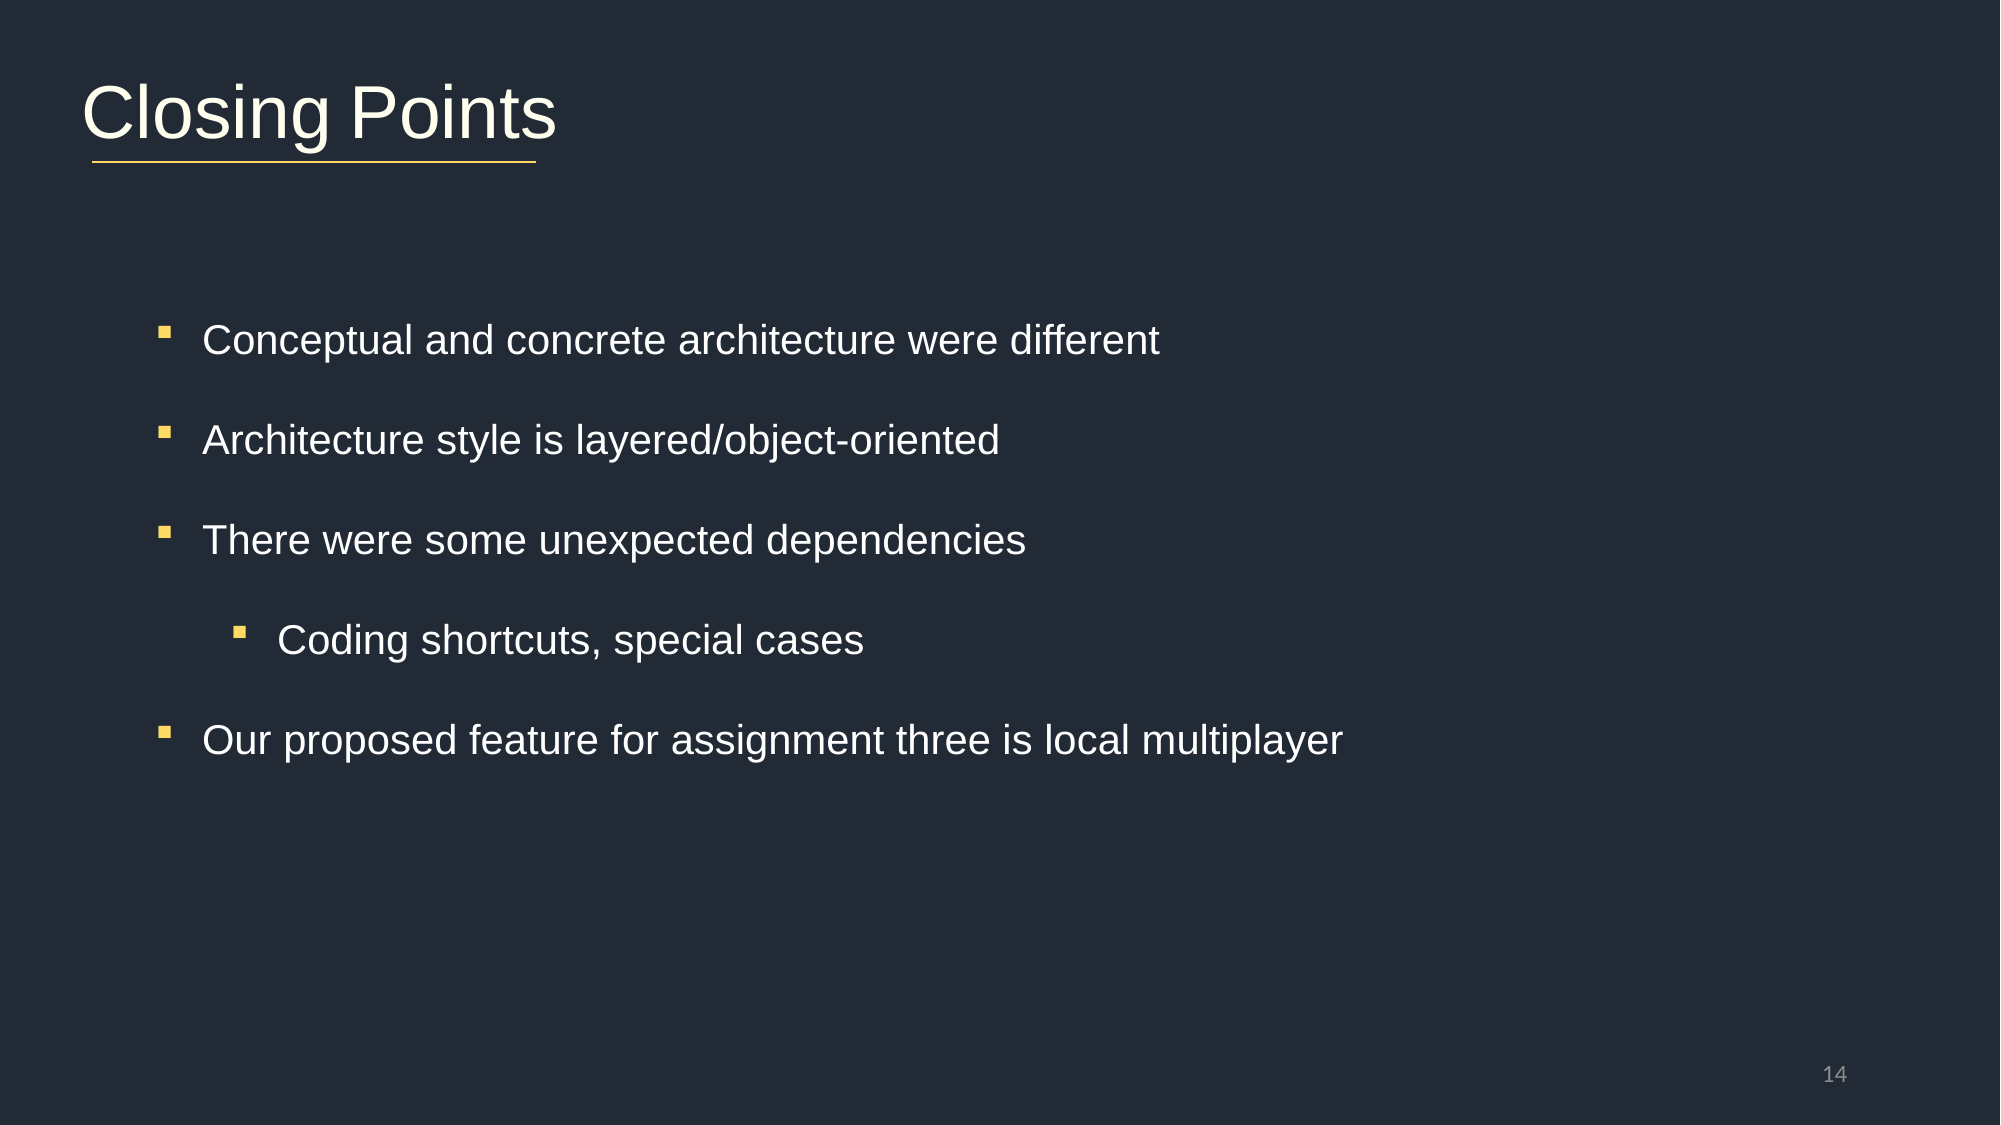

Closing Points
Conceptual and concrete architecture were different
Architecture style is layered/object-oriented
There were some unexpected dependencies
Coding shortcuts, special cases
Our proposed feature for assignment three is local multiplayer
14